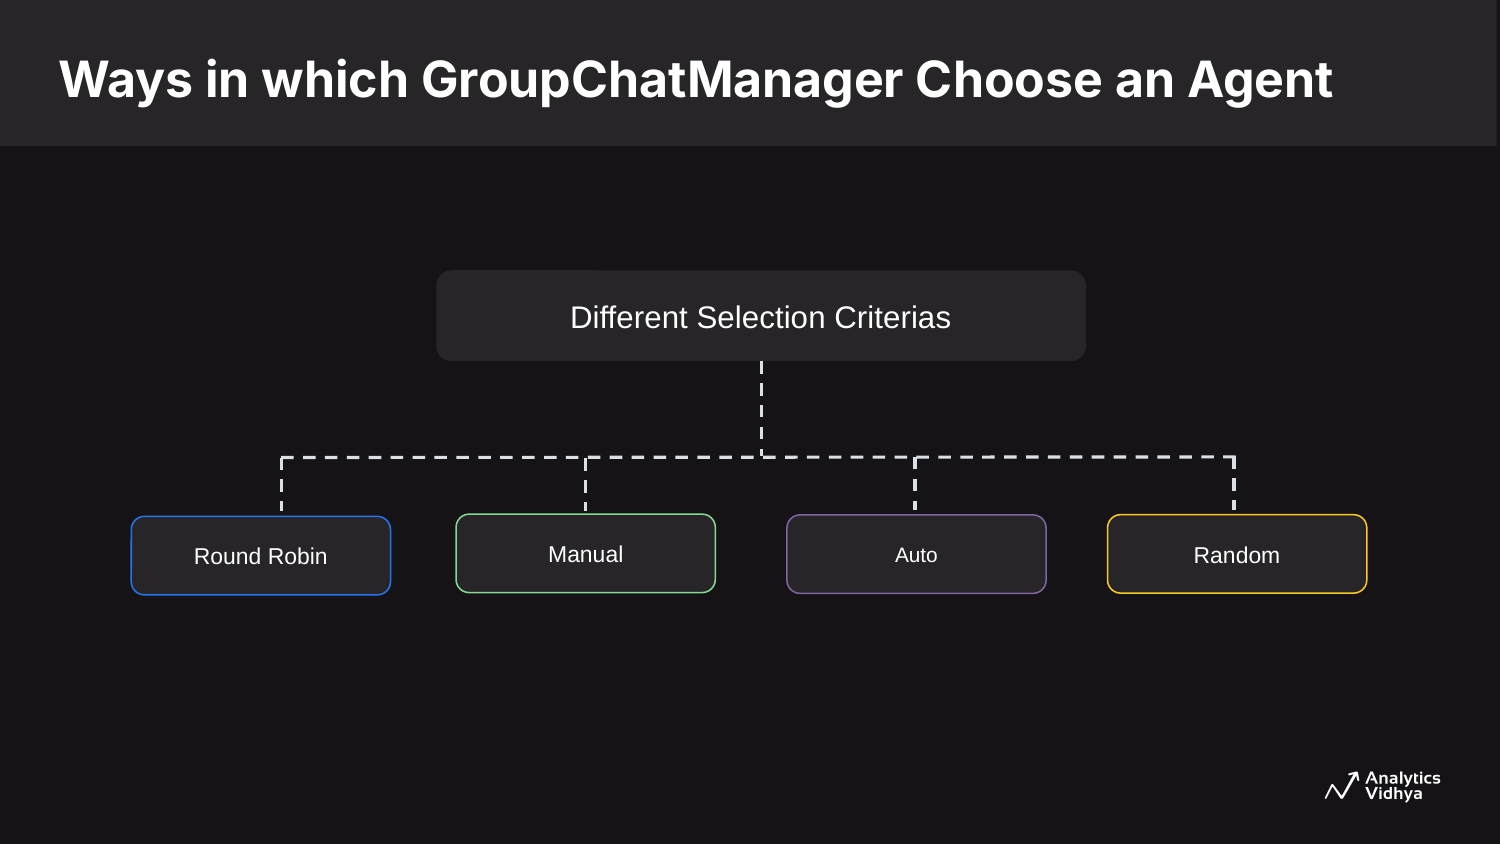

Ways in which GroupChatManager Choose an Agent
Different Selection Criterias
Manual
Random
Auto
Round Robin